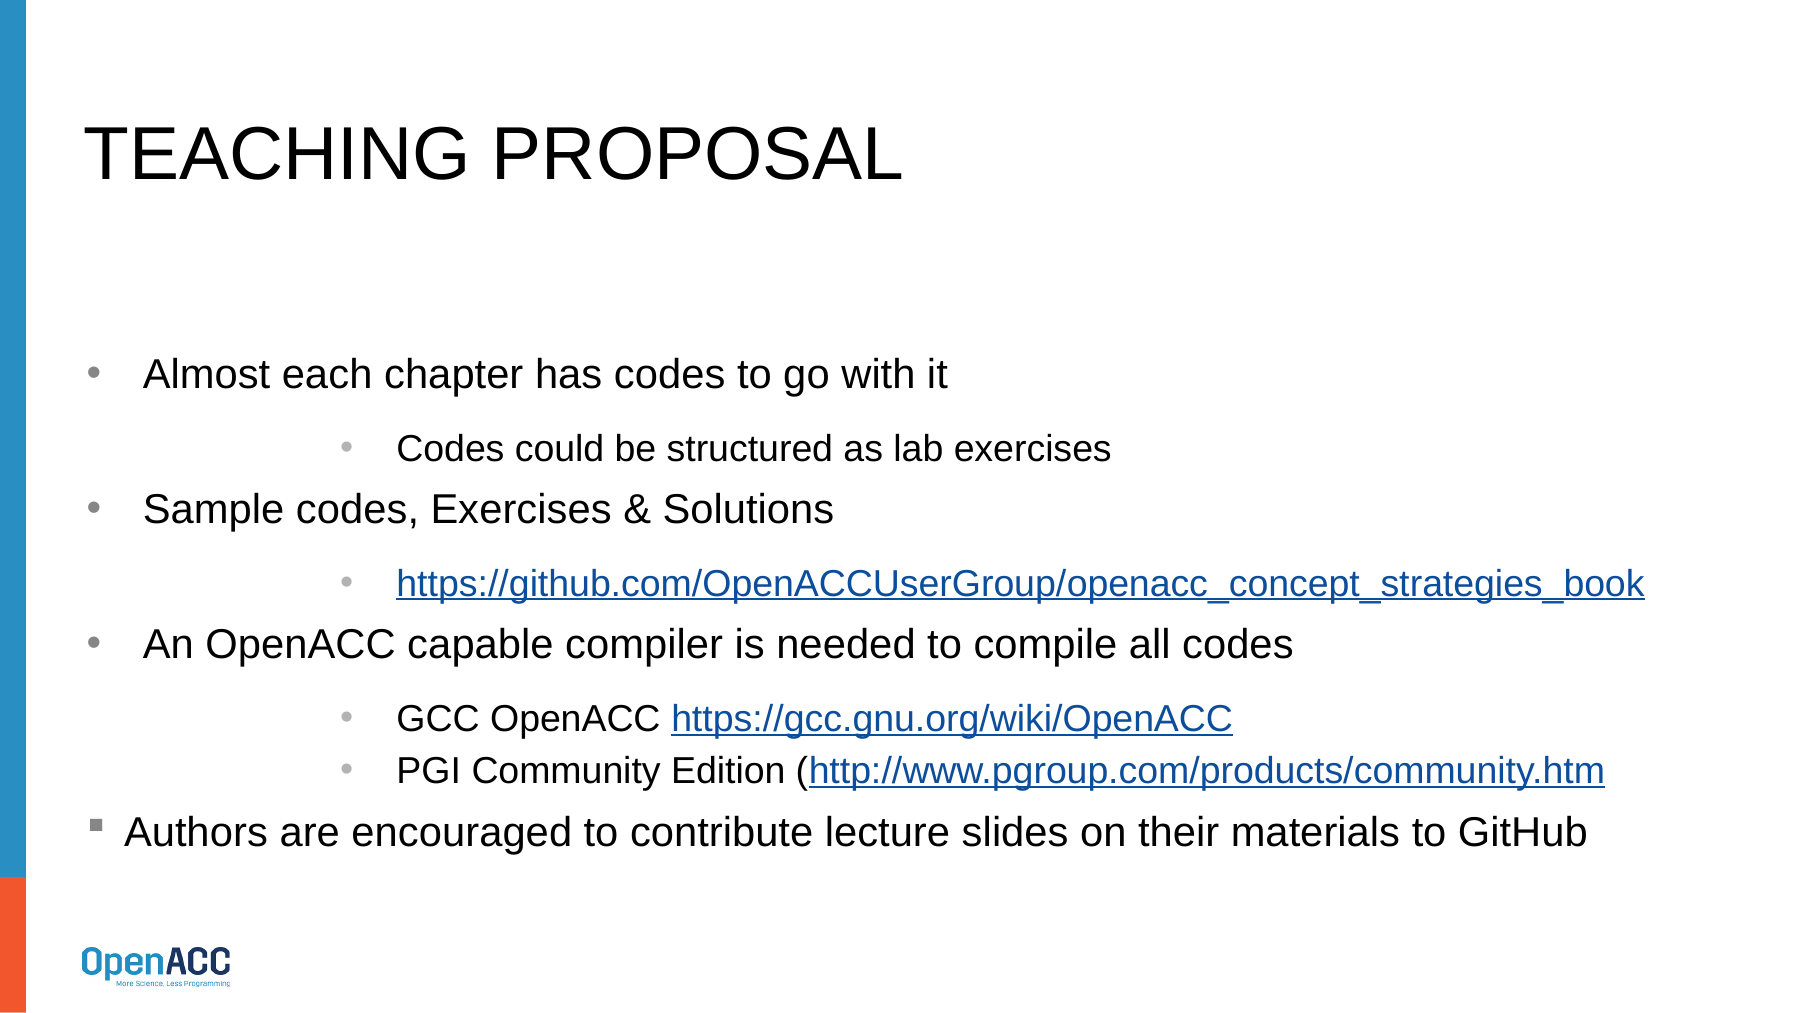

# Teaching proposal
Almost each chapter has codes to go with it
Codes could be structured as lab exercises
Sample codes, Exercises & Solutions
https://github.com/OpenACCUserGroup/openacc_concept_strategies_book
An OpenACC capable compiler is needed to compile all codes
GCC OpenACC https://gcc.gnu.org/wiki/OpenACC
PGI Community Edition (http://www.pgroup.com/products/community.htm
Authors are encouraged to contribute lecture slides on their materials to GitHub